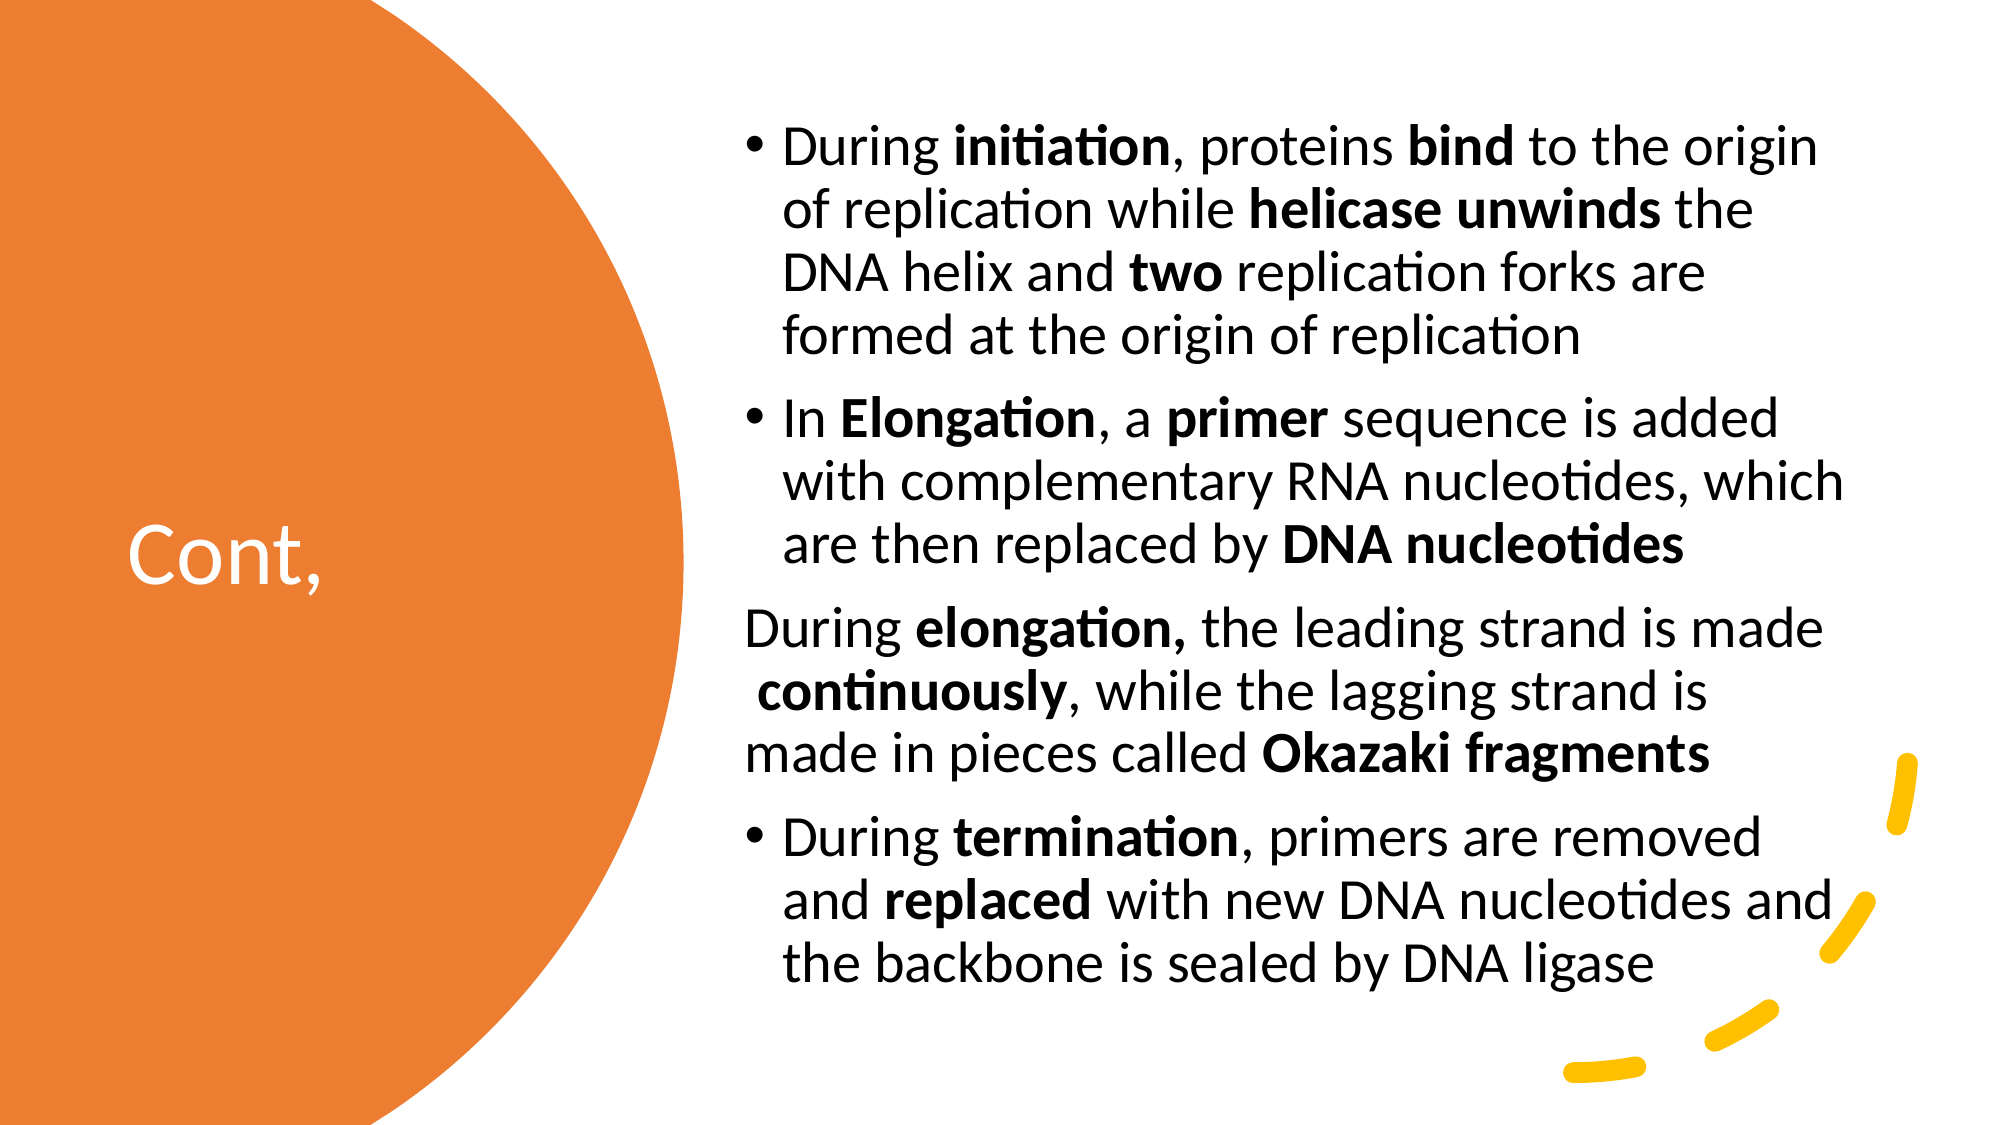

During initiation, proteins bind to the origin of replication while helicase unwinds the DNA helix and two replication forks are formed at the origin of replication
In Elongation, a primer sequence is added with complementary RNA nucleotides, which are then replaced by DNA nucleotides
During elongation, the leading strand is made   continuously, while the lagging strand is made in pieces called Okazaki fragments
During termination, primers are removed and replaced with new DNA nucleotides and the backbone is sealed by DNA ligase
# Cont,